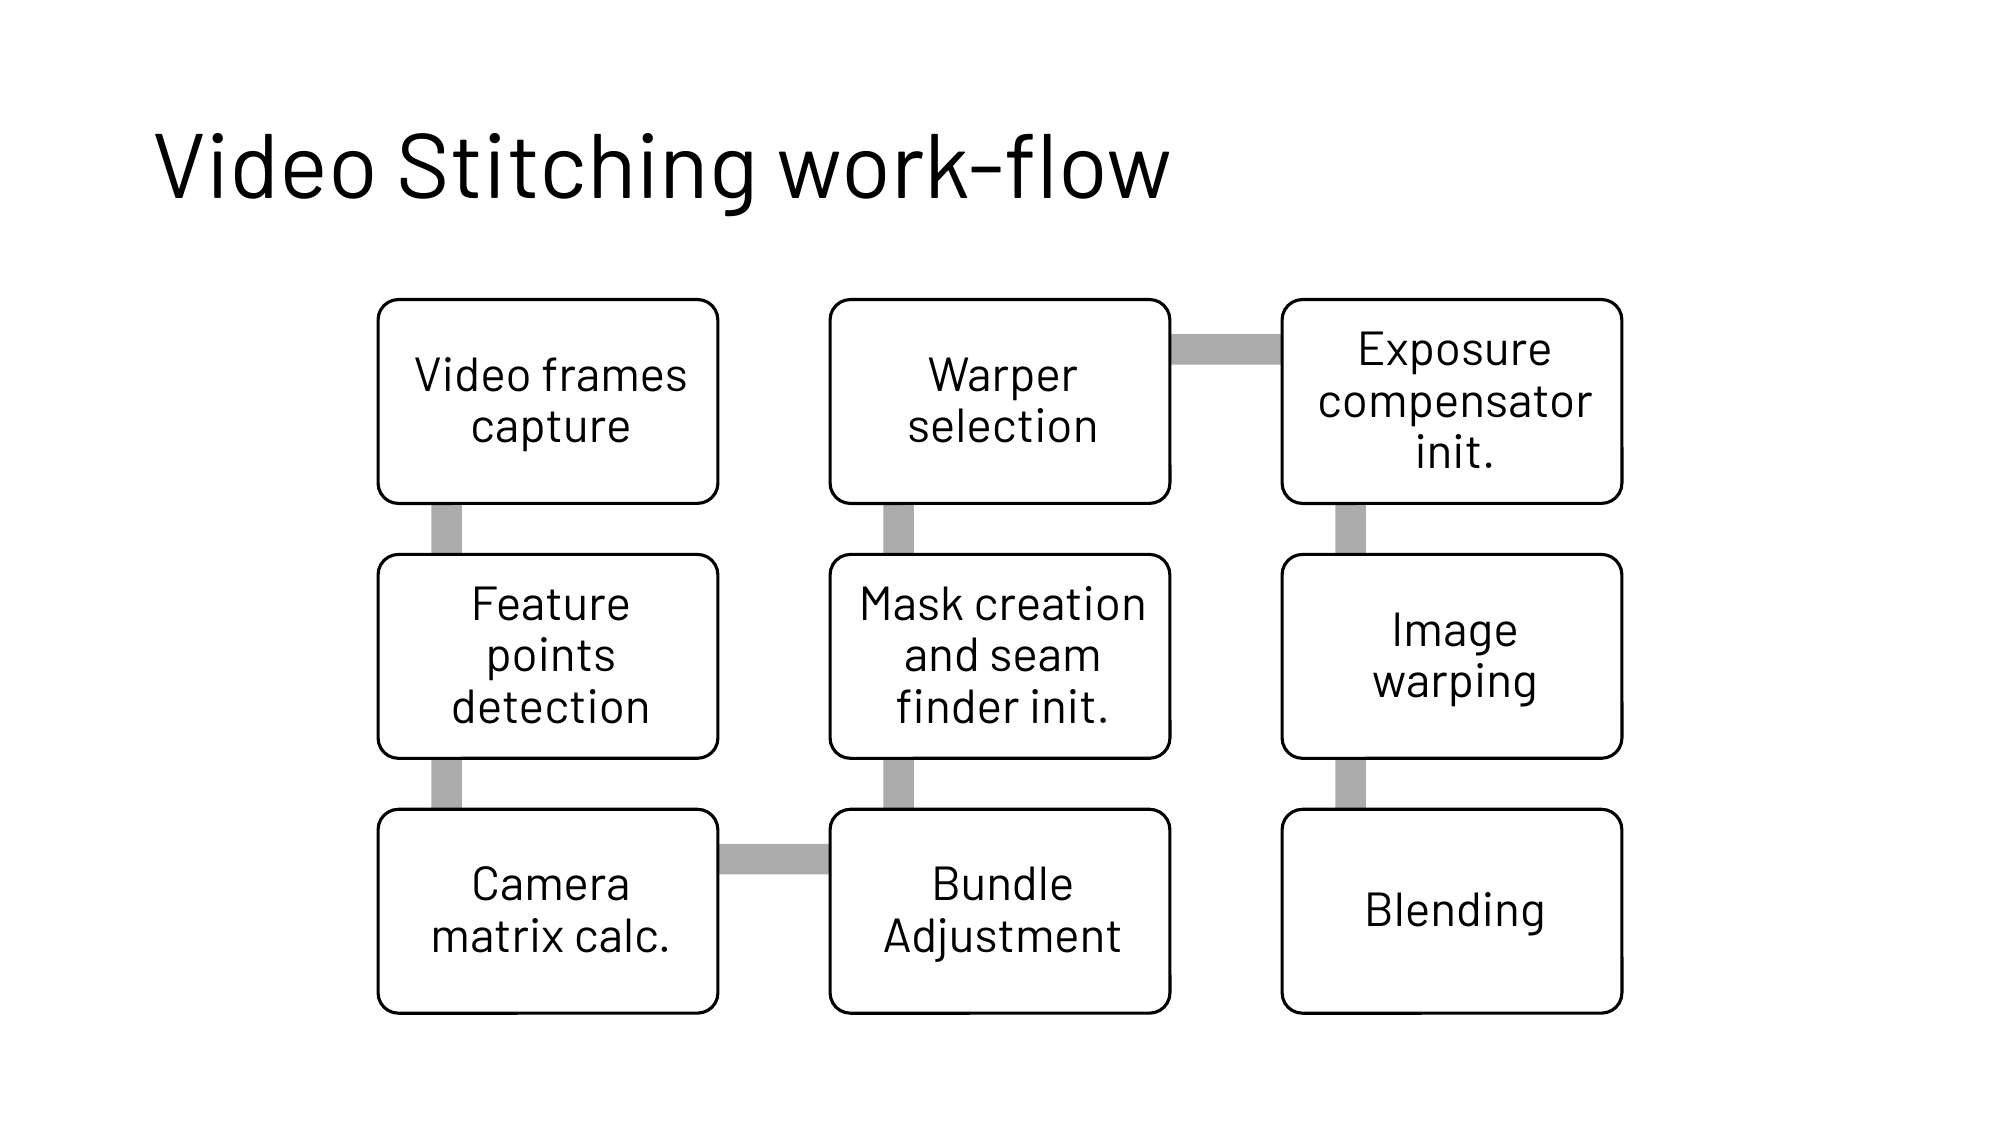

# Video Stitching work-flow
Video frames capture
Feature points detection
Camera matrix calc.
Bundle Adjustment
Mask creation and seam finder init.
Warper selection
Exposure compensator init.
Image warping
Blending